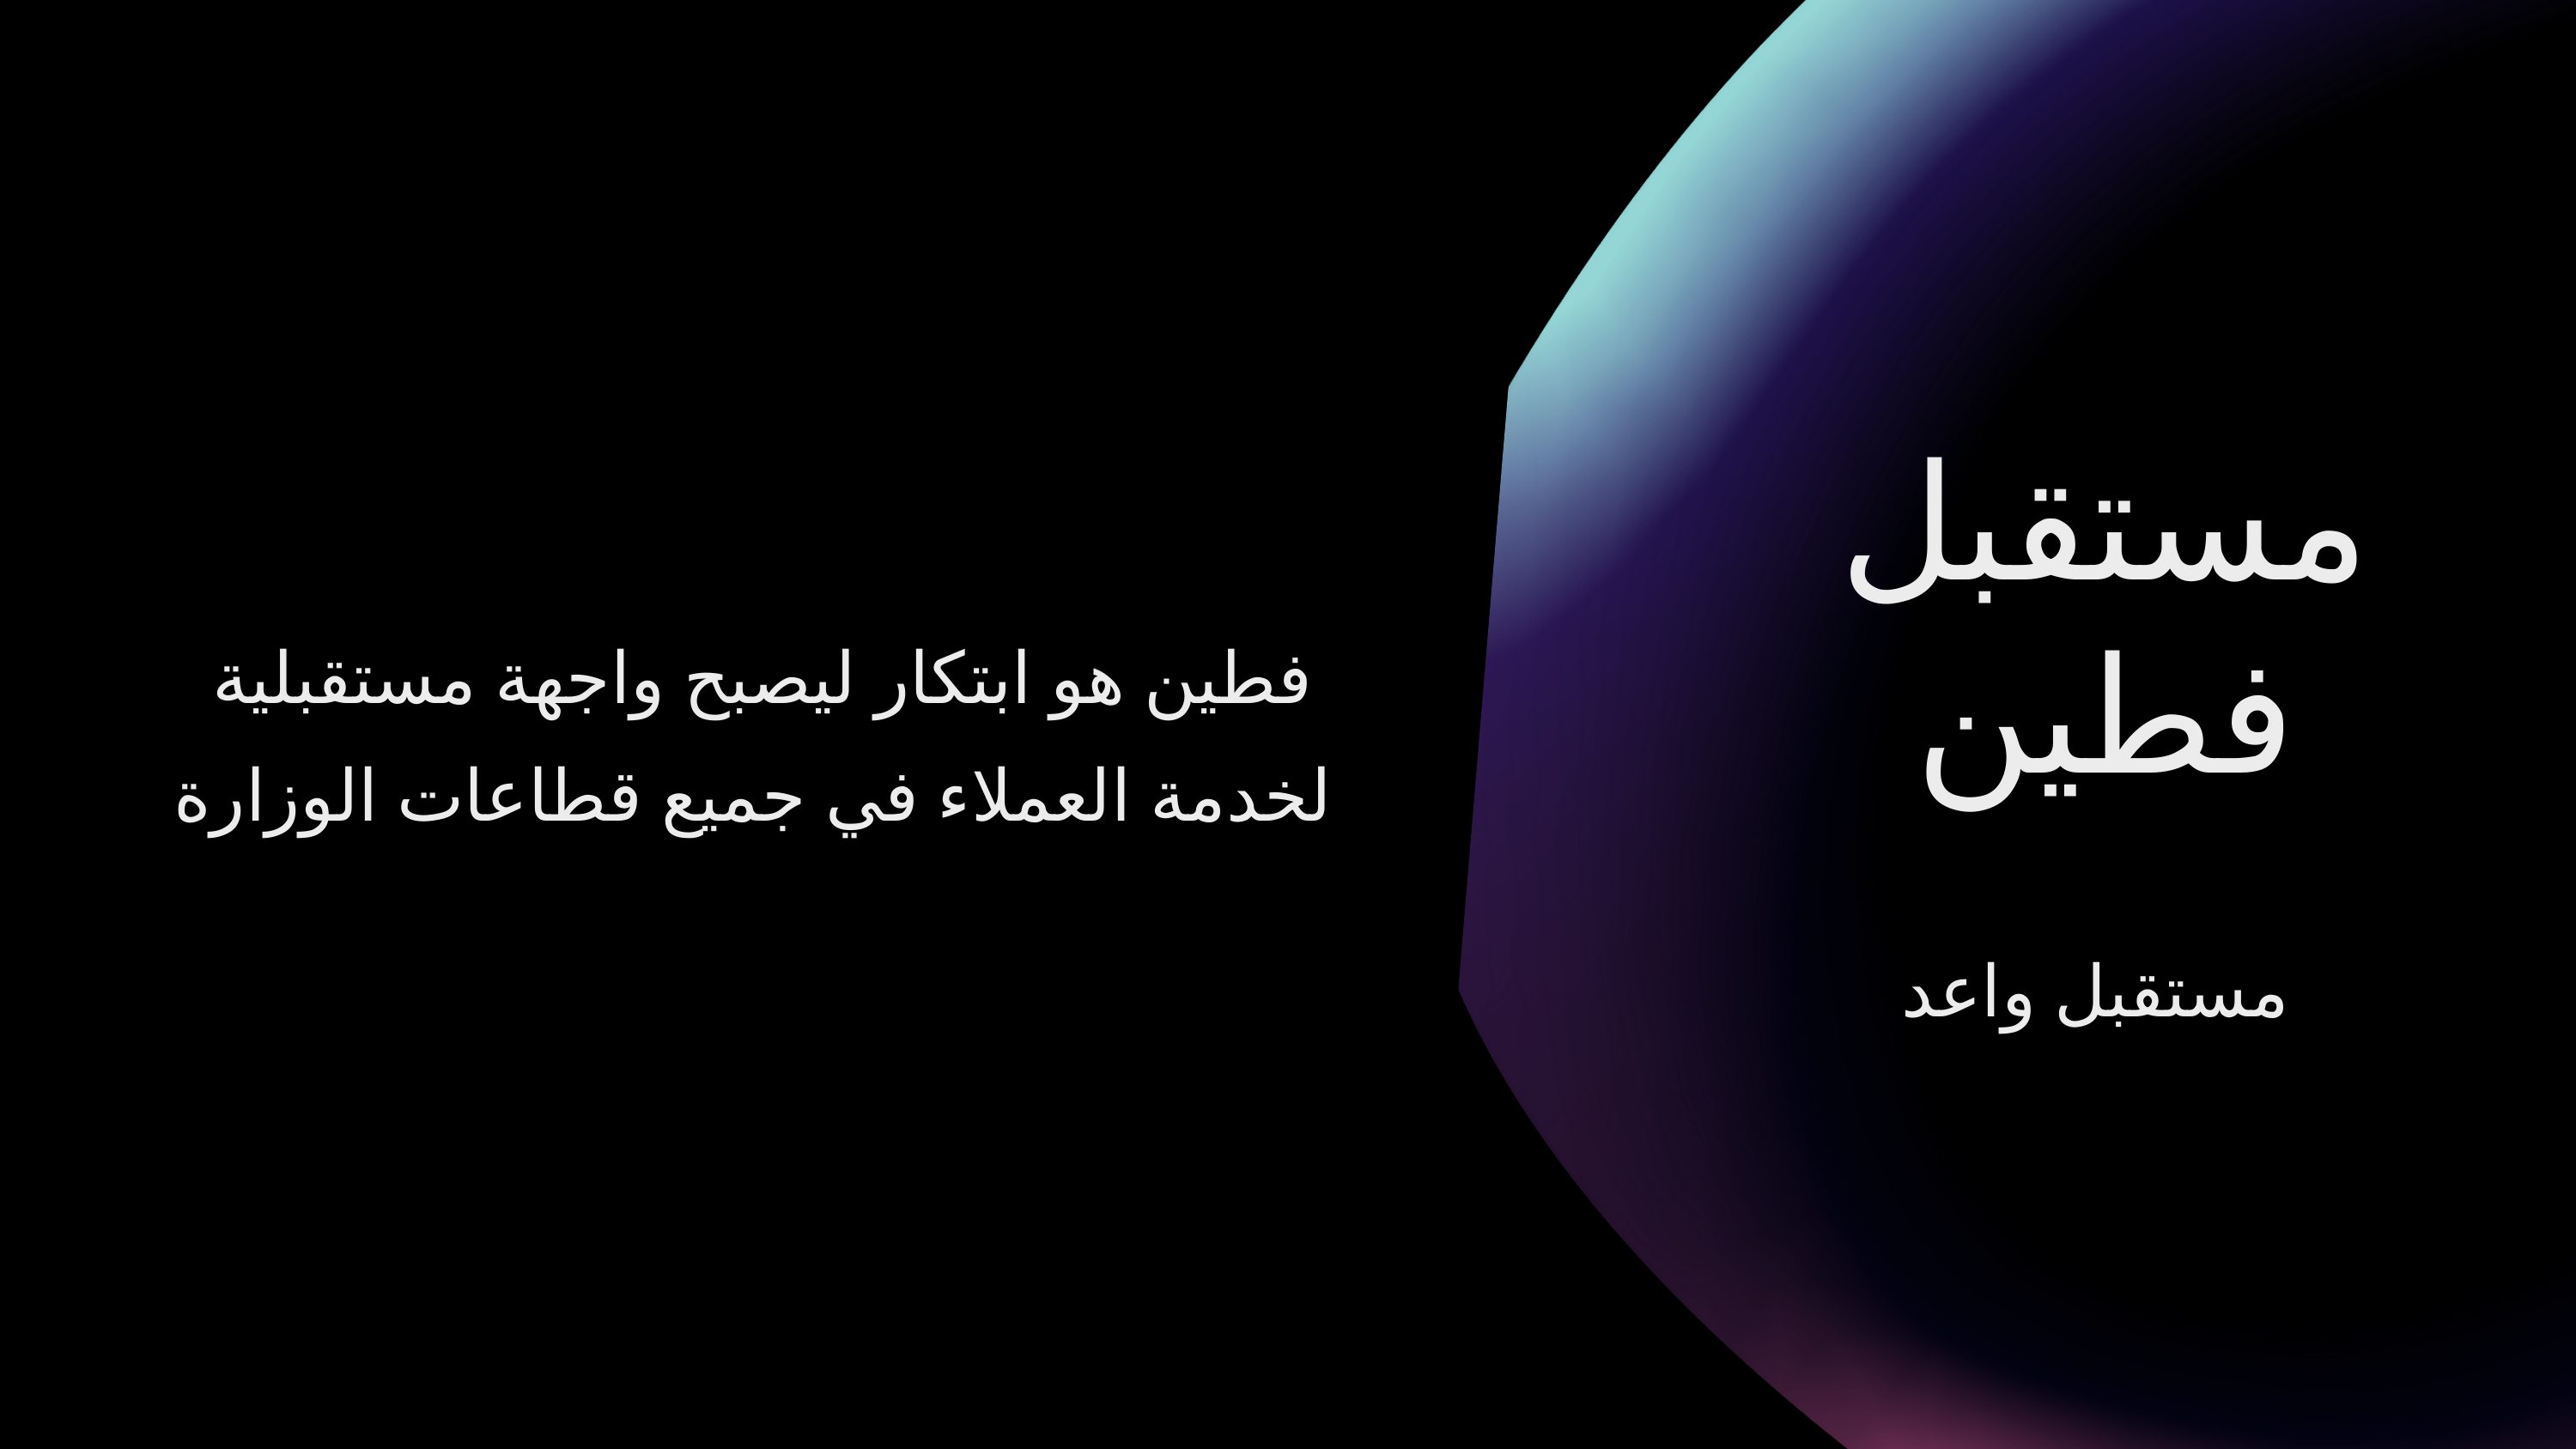

مستقبل
فطين

مستقبل واعد

فطين هو ابتكار ليصبح واجهة مستقبلية  لخدمة العملاء في جميع قطاعات الوزارة